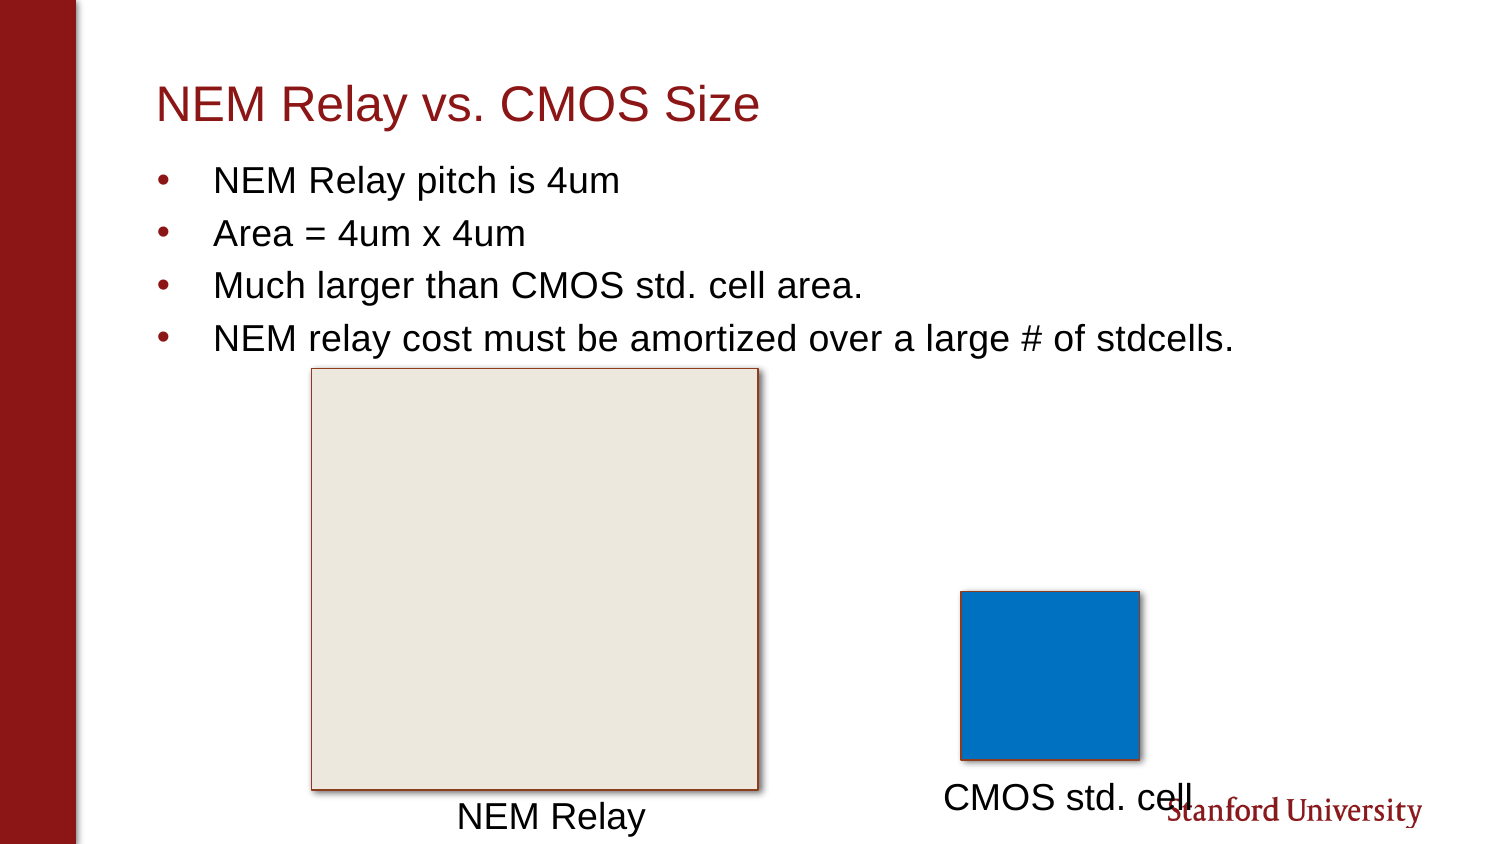

# NEM Relay vs. CMOS Size
NEM Relay pitch is 4um
Area = 4um x 4um
Much larger than CMOS std. cell area.
NEM relay cost must be amortized over a large # of stdcells.

CMOS std. cell
NEM Relay